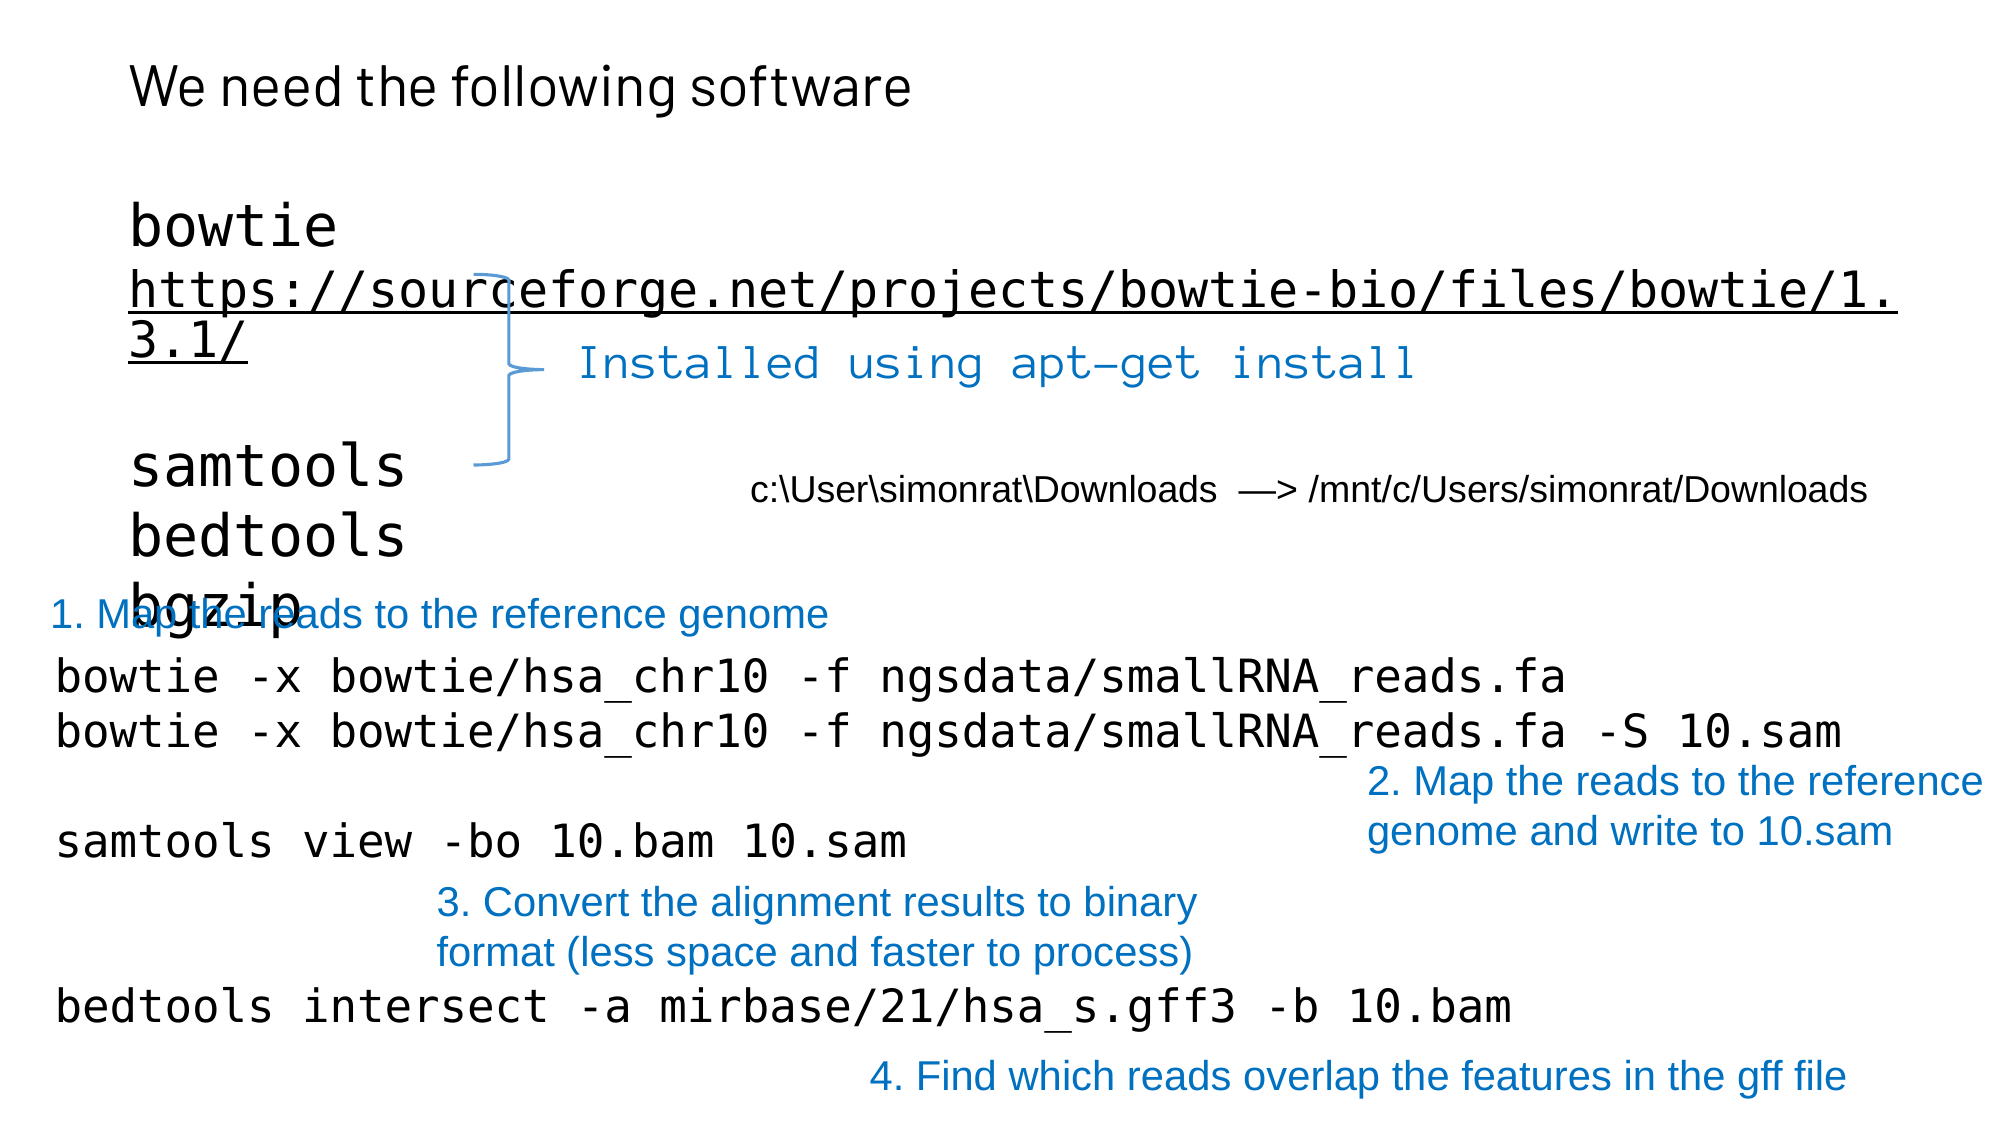

We need the following software

bowtie  https://sourceforge.net/projects/bowtie-bio/files/bowtie/1.3.1/
samtools
bedtools
bgzip

Installed using apt-get install
c:\User\simonrat\Downloads  —> /mnt/c/Users/simonrat/Downloads
1. Map the reads to the reference genome
bowtie -x bowtie/hsa_chr10 -f ngsdata/smallRNA_reads.fa
bowtie -x bowtie/hsa_chr10 -f ngsdata/smallRNA_reads.fa -S 10.sam

samtools view -bo 10.bam 10.sam

bedtools intersect -a mirbase/21/hsa_s.gff3 -b 10.bam
2. Map the reads to the reference genome and write to 10.sam
3. Convert the alignment results to binary format (less space and faster to process)
4. Find which reads overlap the features in the gff file